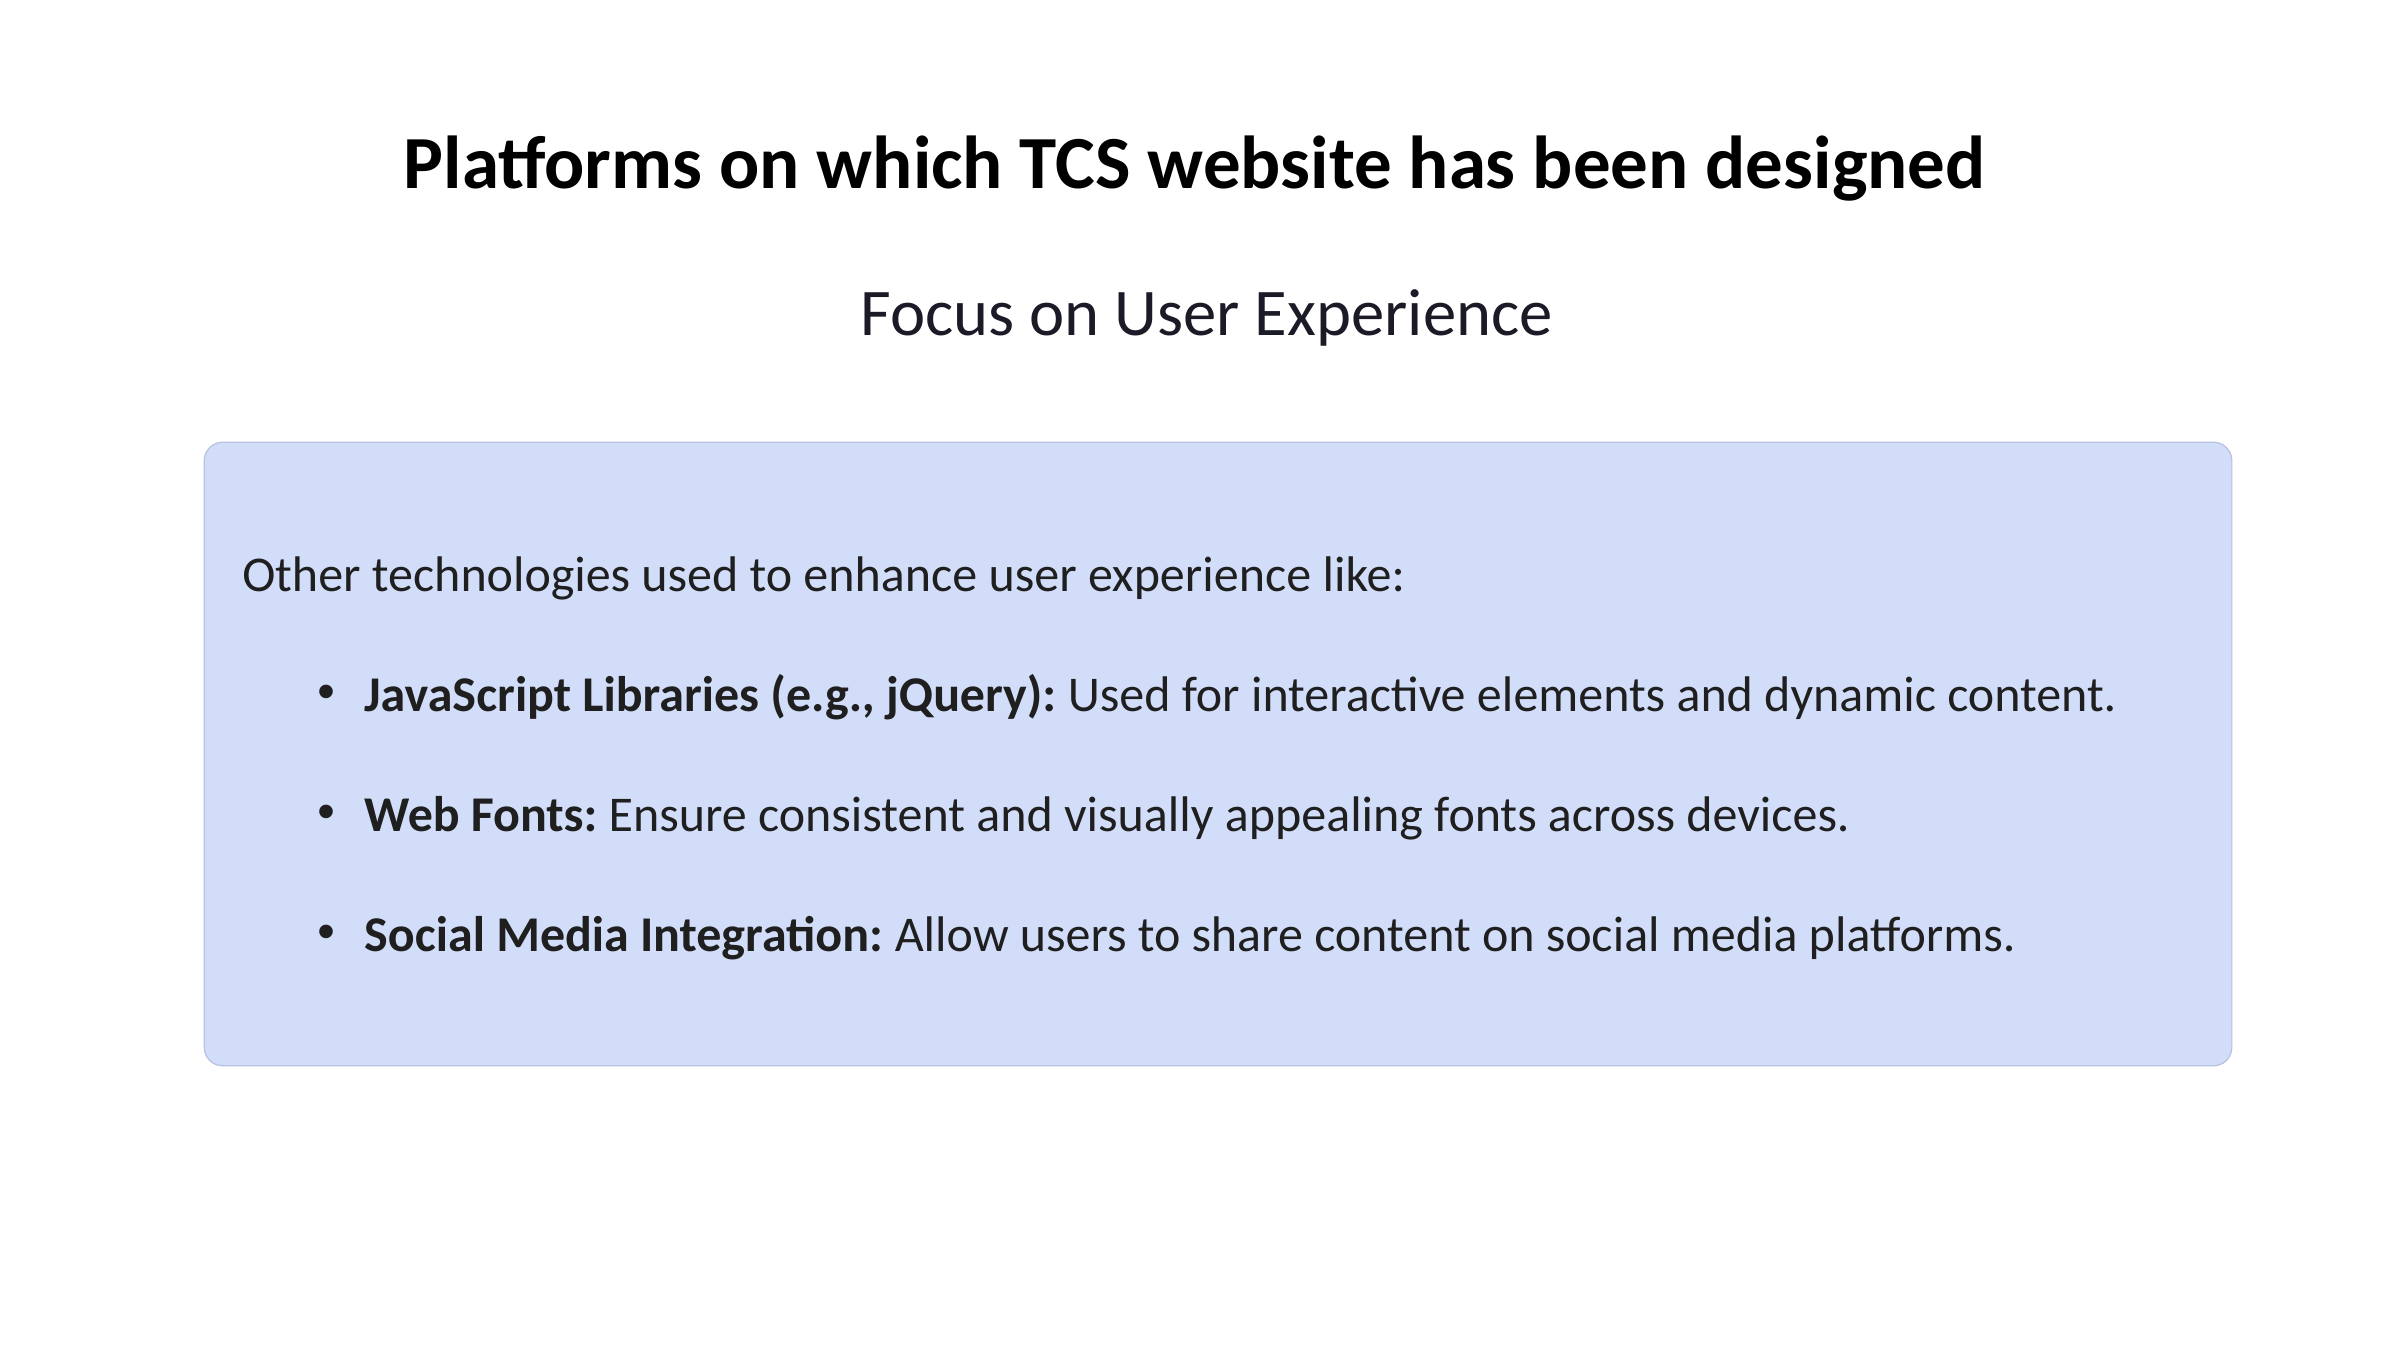

Platforms on which TCS website has been designed
Focus on User Experience

Other technologies used to enhance user experience like:

JavaScript Libraries (e.g., jQuery): Used for interactive elements and dynamic content.

Web Fonts: Ensure consistent and visually appealing fonts across devices.

Social Media Integration: Allow users to share content on social media platforms.